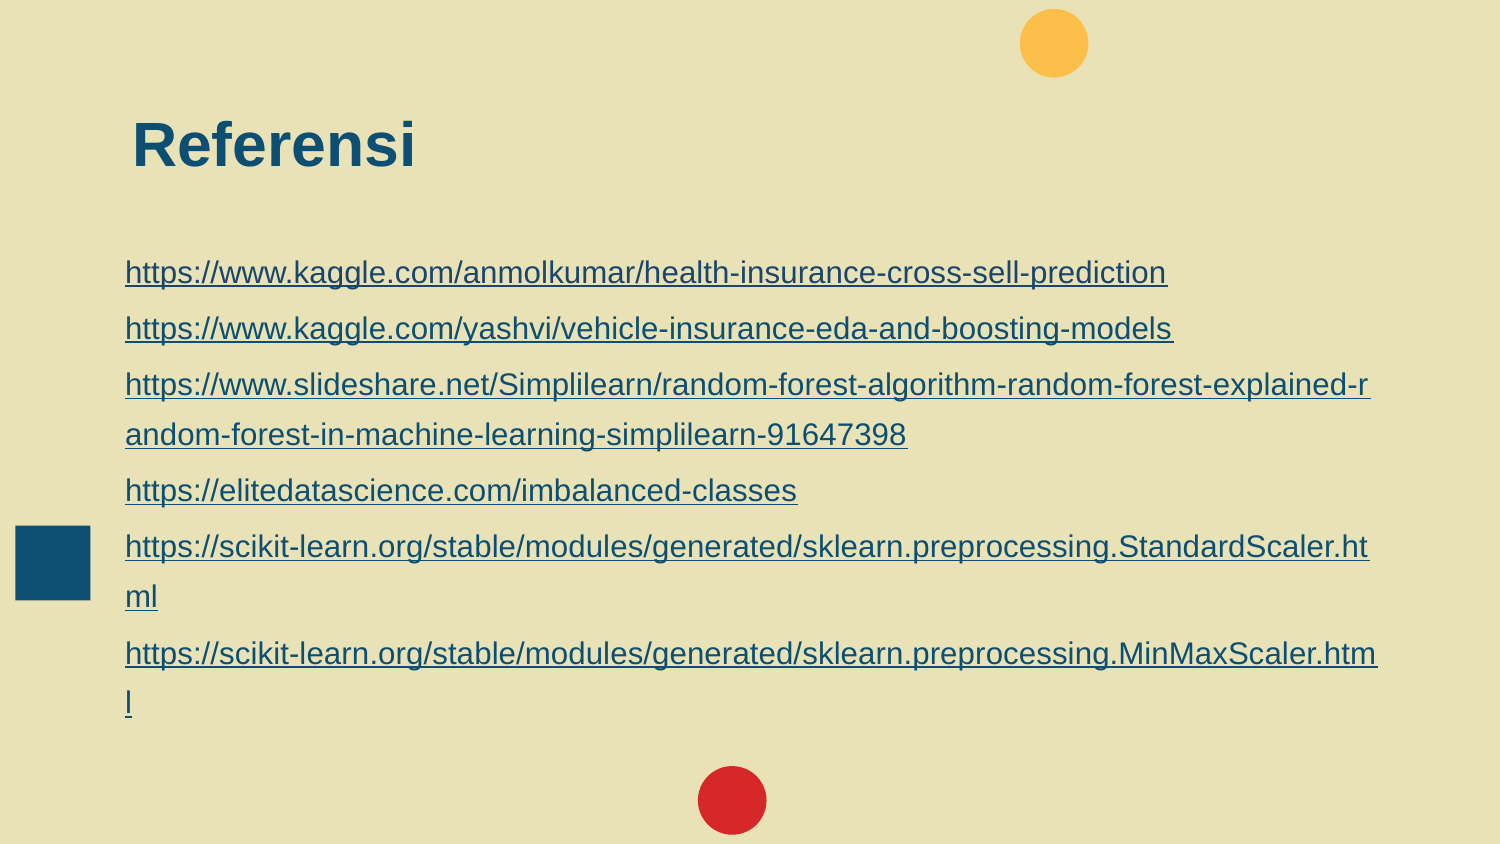

# Referensi
https://www.kaggle.com/anmolkumar/health-insurance-cross-sell-prediction
https://www.kaggle.com/yashvi/vehicle-insurance-eda-and-boosting-models
https://www.slideshare.net/Simplilearn/random-forest-algorithm-random-forest-explained-random-forest-in-machine-learning-simplilearn-91647398
https://elitedatascience.com/imbalanced-classes
https://scikit-learn.org/stable/modules/generated/sklearn.preprocessing.StandardScaler.html
https://scikit-learn.org/stable/modules/generated/sklearn.preprocessing.MinMaxScaler.html